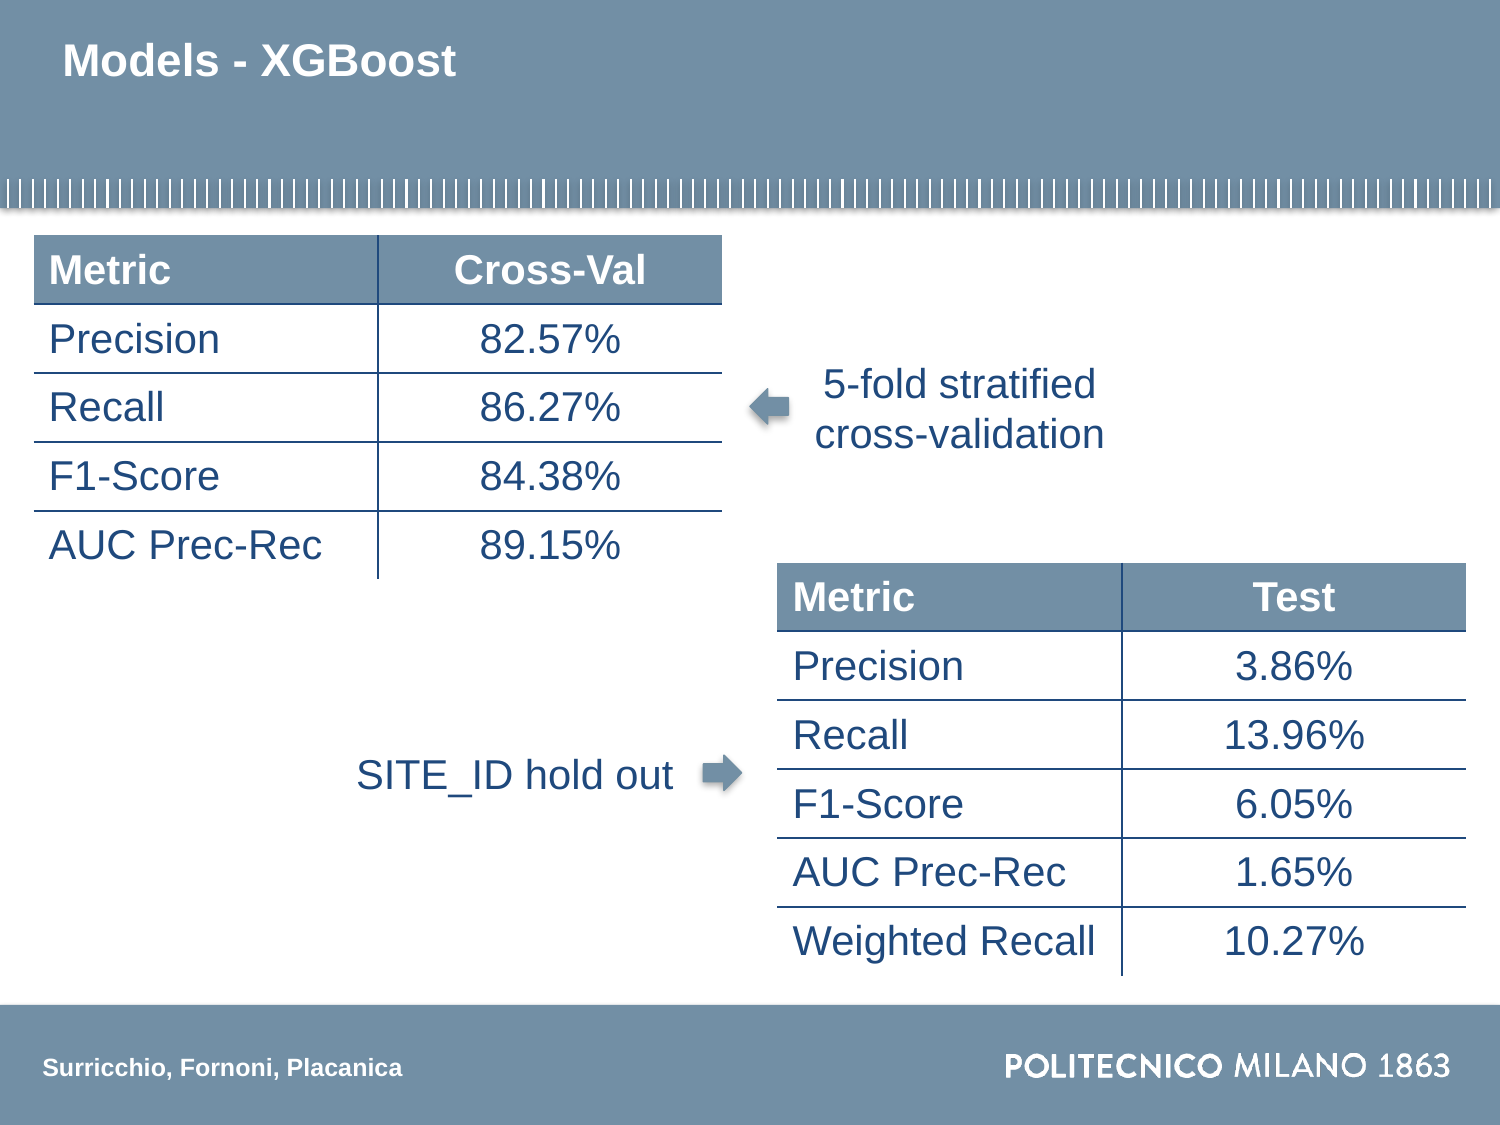

# Models - XGBoost
| Metric | Cross-Val |
| --- | --- |
| Precision | 82.57% |
| Recall | 86.27% |
| F1-Score | 84.38% |
| AUC Prec-Rec | 89.15% |
5-fold stratified cross-validation

| Metric | Test |
| --- | --- |
| Precision | 3.86% |
| Recall | 13.96% |
| F1-Score | 6.05% |
| AUC Prec-Rec | 1.65% |
| Weighted Recall | 10.27% |
SITE_ID hold out